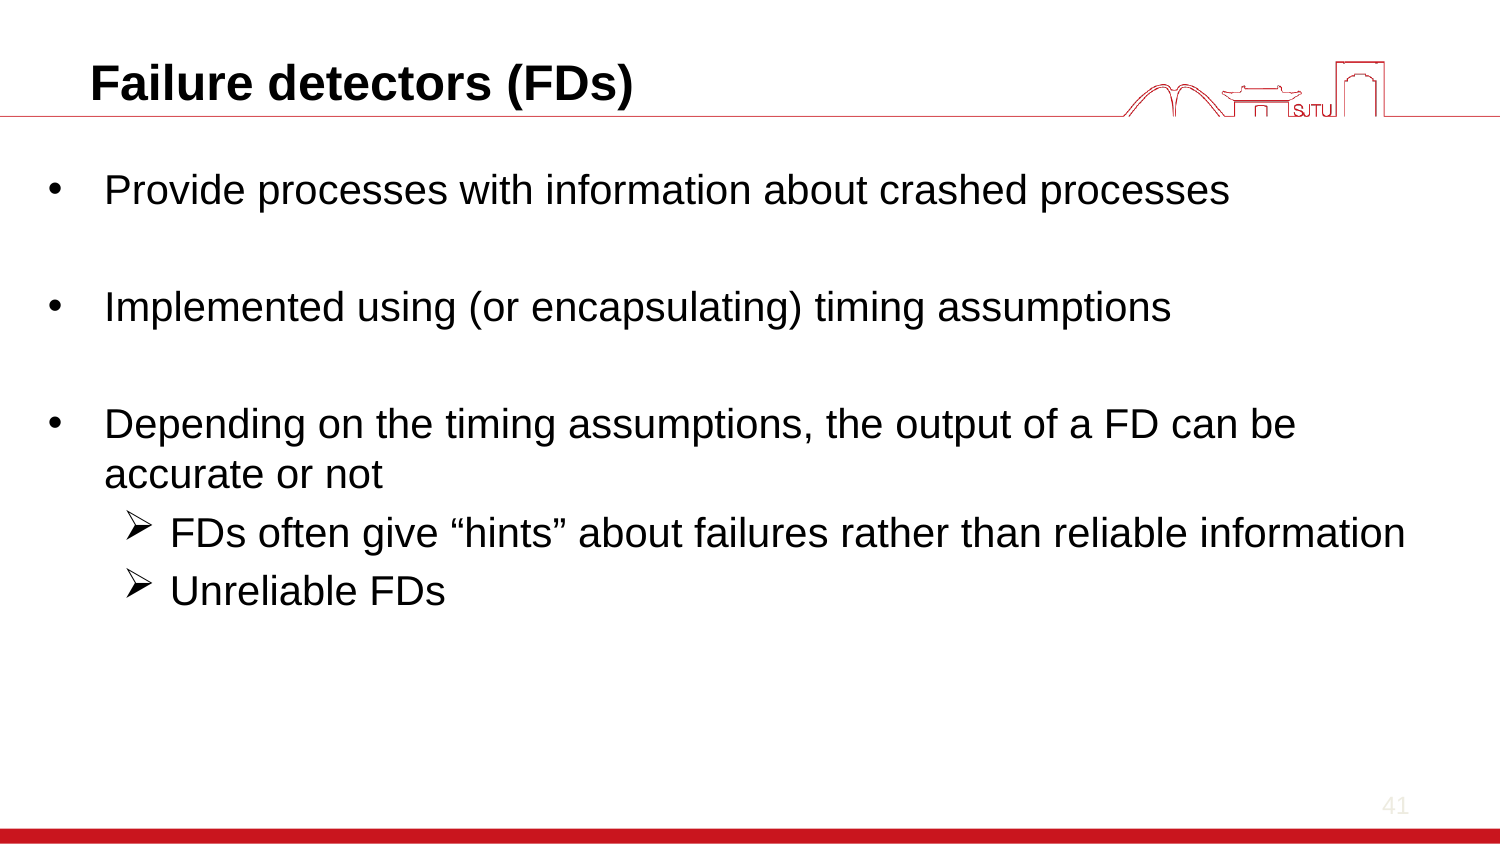

41
# Failure detectors (FDs)
Provide processes with information about crashed processes

Implemented using (or encapsulating) timing assumptions

Depending on the timing assumptions, the output of a FD can be accurate or not
FDs often give “hints” about failures rather than reliable information
Unreliable FDs